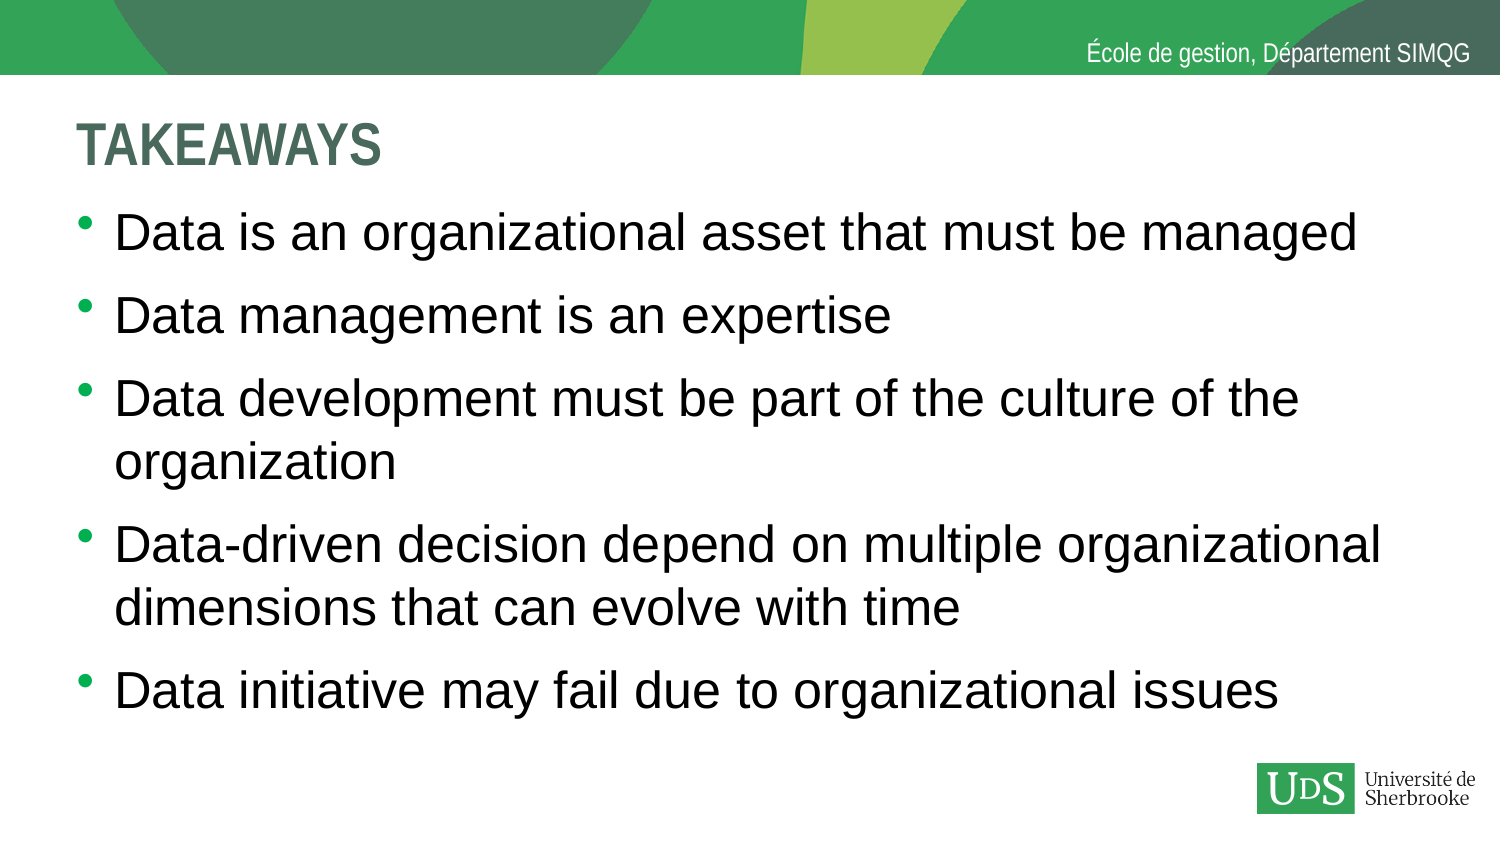

# Takeaways
Data is an organizational asset that must be managed
Data management is an expertise
Data development must be part of the culture of the organization
Data-driven decision depend on multiple organizational dimensions that can evolve with time
Data initiative may fail due to organizational issues